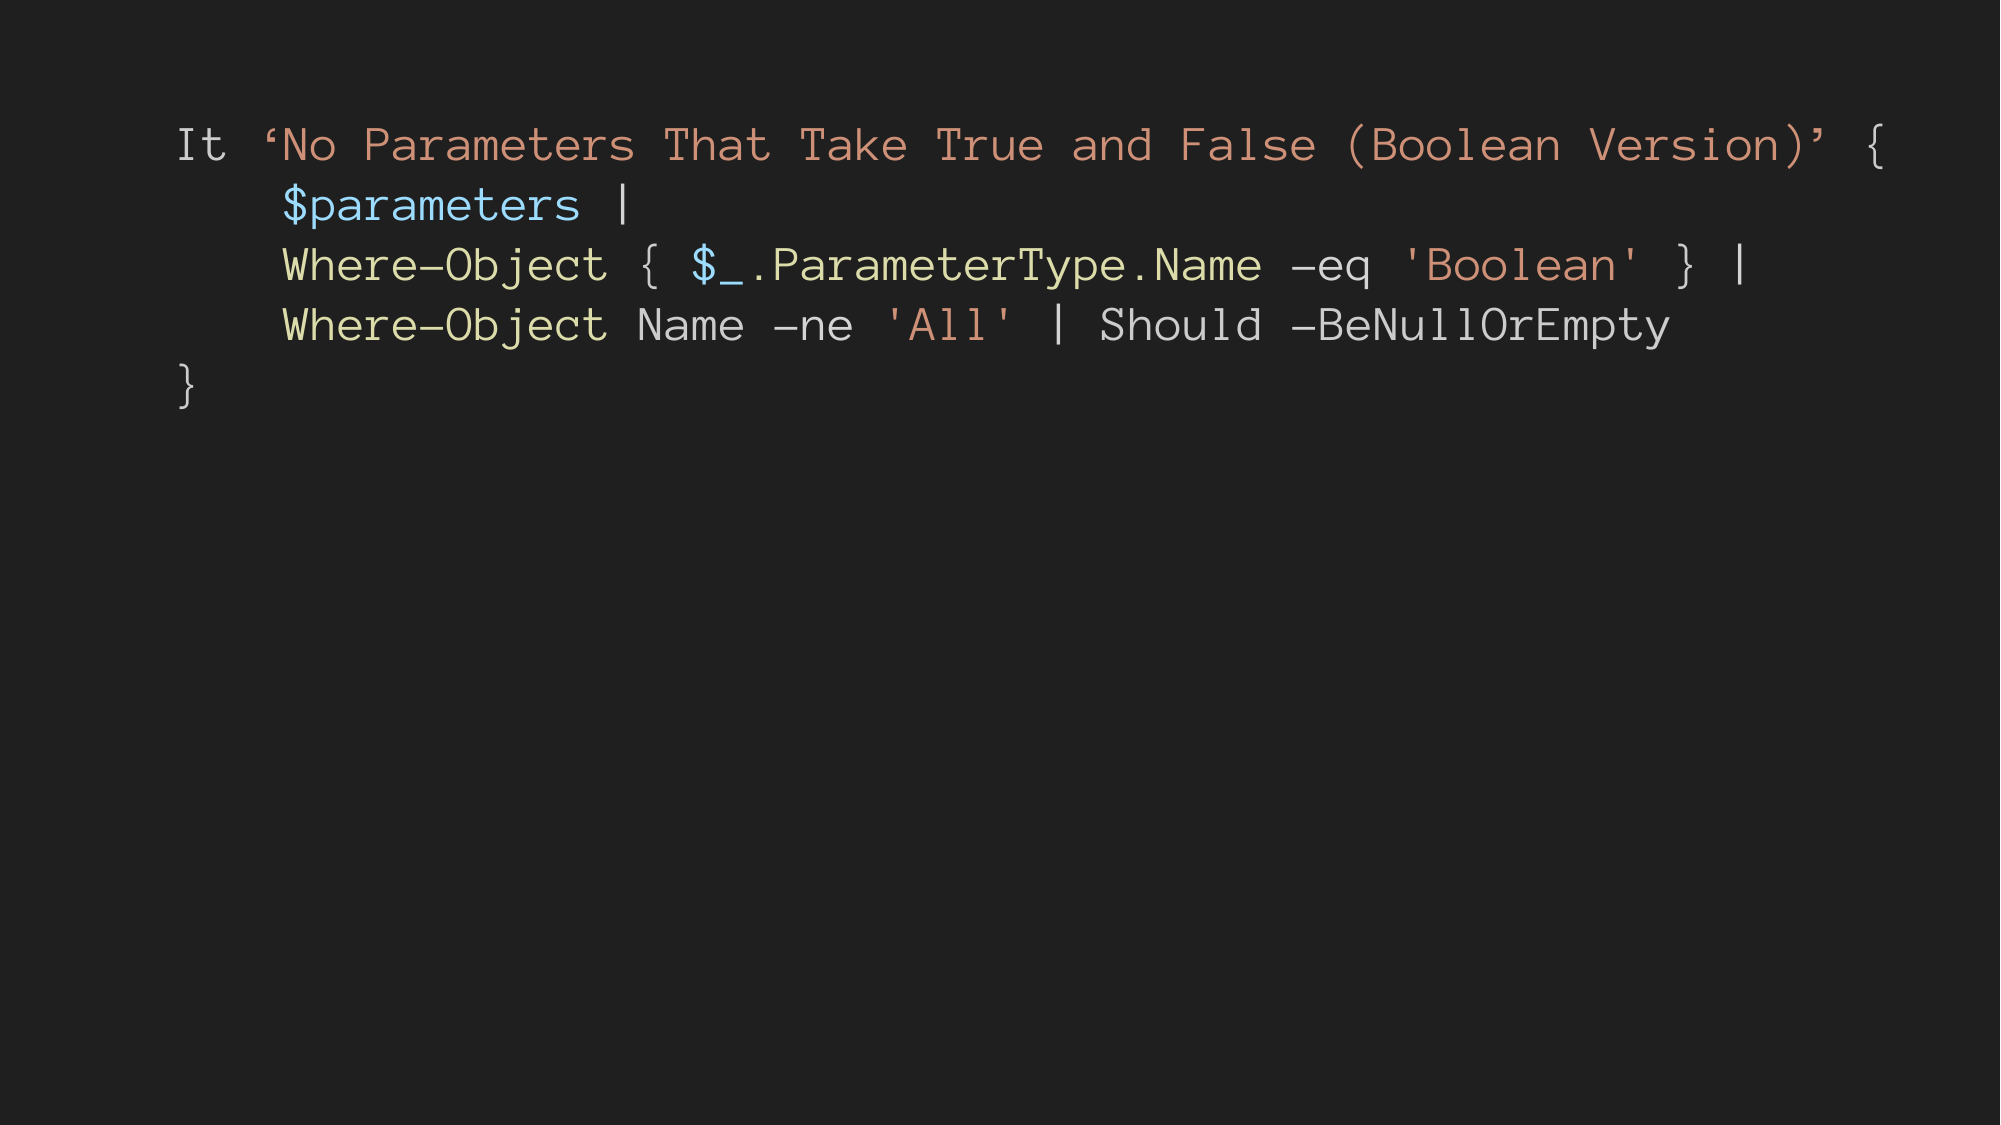

It ‘No Parameters That Take True and False (Boolean Version)’ {
    $parameters |
    Where-Object { $_.ParameterType.Name -eq 'Boolean' } |
    Where-Object Name -ne 'All' | Should -BeNullOrEmpty
}